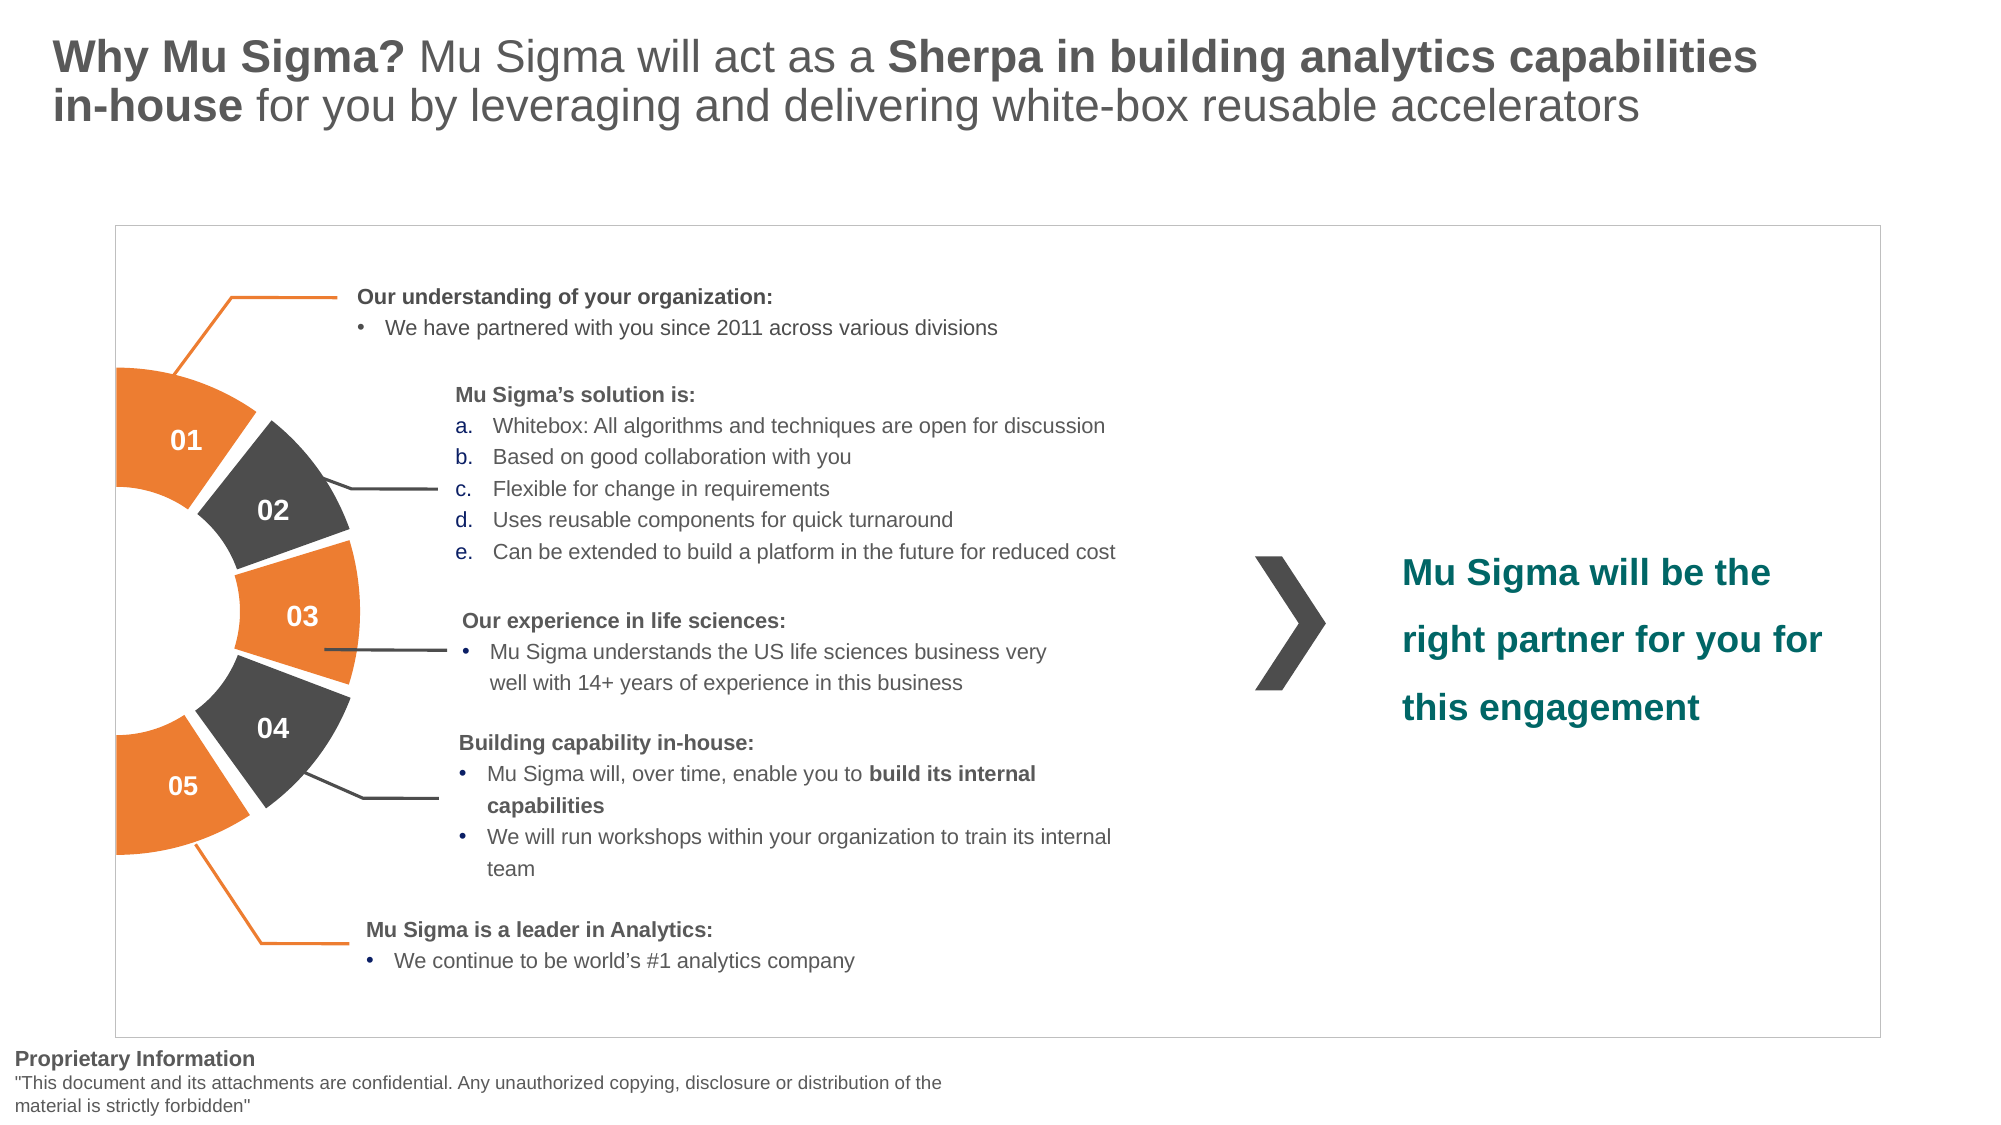

Why Mu Sigma? Mu Sigma will act as a Sherpa in building analytics capabilities in-house for you by leveraging and delivering white-box reusable accelerators

Our understanding of your organization:
We have partnered with you since 2011 across various divisions
01

05
Mu Sigma’s solution is:
Whitebox: All algorithms and techniques are open for discussion
Based on good collaboration with you
Flexible for change in requirements
Uses reusable components for quick turnaround
Can be extended to build a platform in the future for reduced cost

02

Mu Sigma will be the right partner for you for this engagement

Our experience in life sciences:
Mu Sigma understands the US life sciences business very well with 14+ years of experience in this business
03
04
Building capability in-house:
Mu Sigma will, over time, enable you to build its internal capabilities
We will run workshops within your organization to train its internal team
Mu Sigma is a leader in Analytics:
We continue to be world’s #1 analytics company